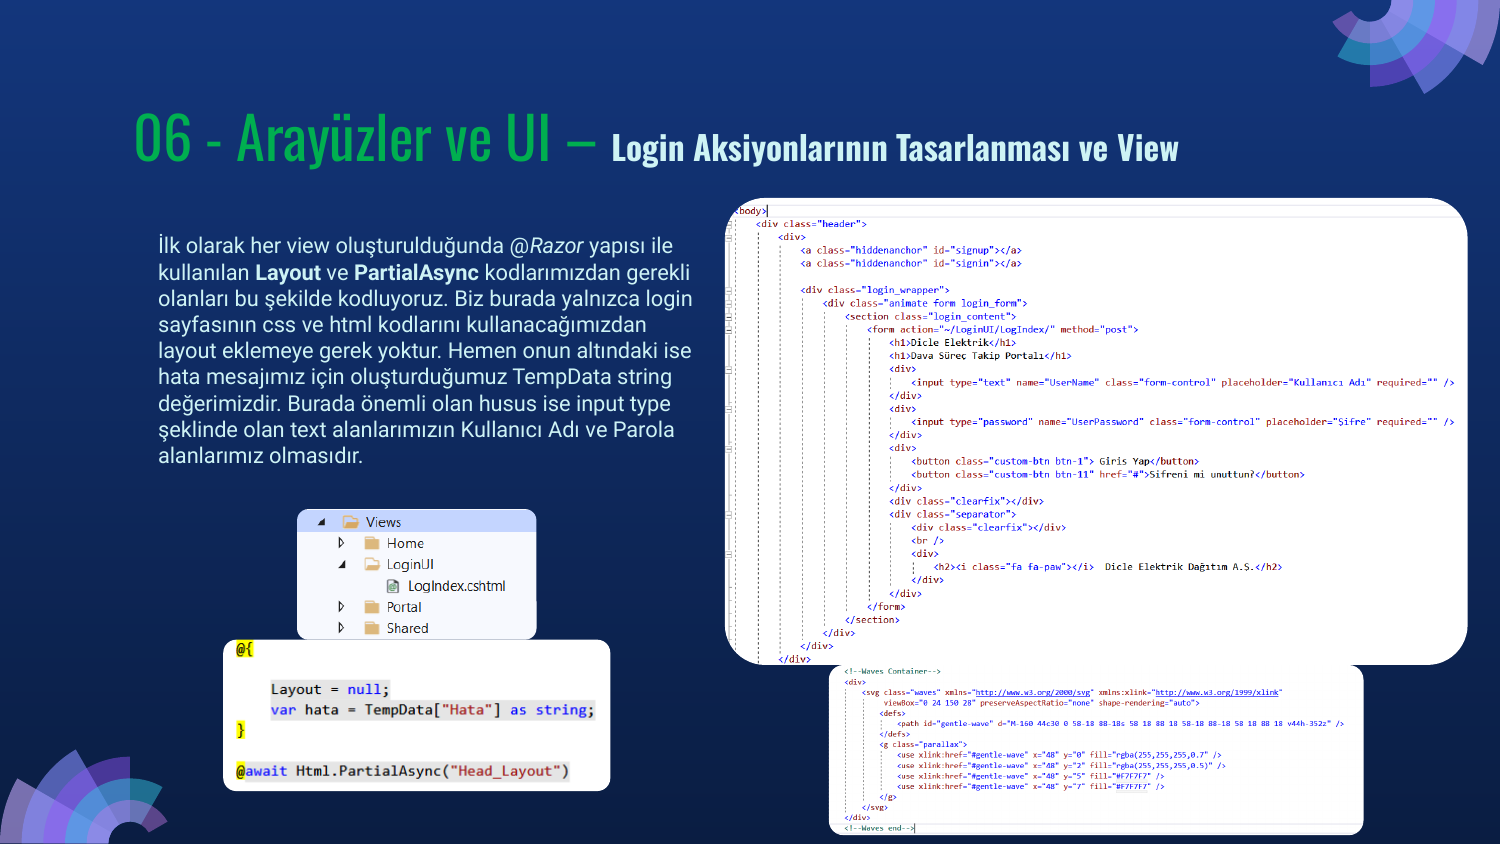

06 - Arayüzler ve UI – Login Aksiyonlarının Tasarlanması ve View
# İlk olarak her view oluşturulduğunda @Razor yapısı ile kullanılan Layout ve PartialAsync kodlarımızdan gerekli olanları bu şekilde kodluyoruz. Biz burada yalnızca login sayfasının css ve html kodlarını kullanacağımızdan layout eklemeye gerek yoktur. Hemen onun altındaki ise hata mesajımız için oluşturduğumuz TempData string değerimizdir. Burada önemli olan husus ise input type şeklinde olan text alanlarımızın Kullanıcı Adı ve Parola alanlarımız olmasıdır.